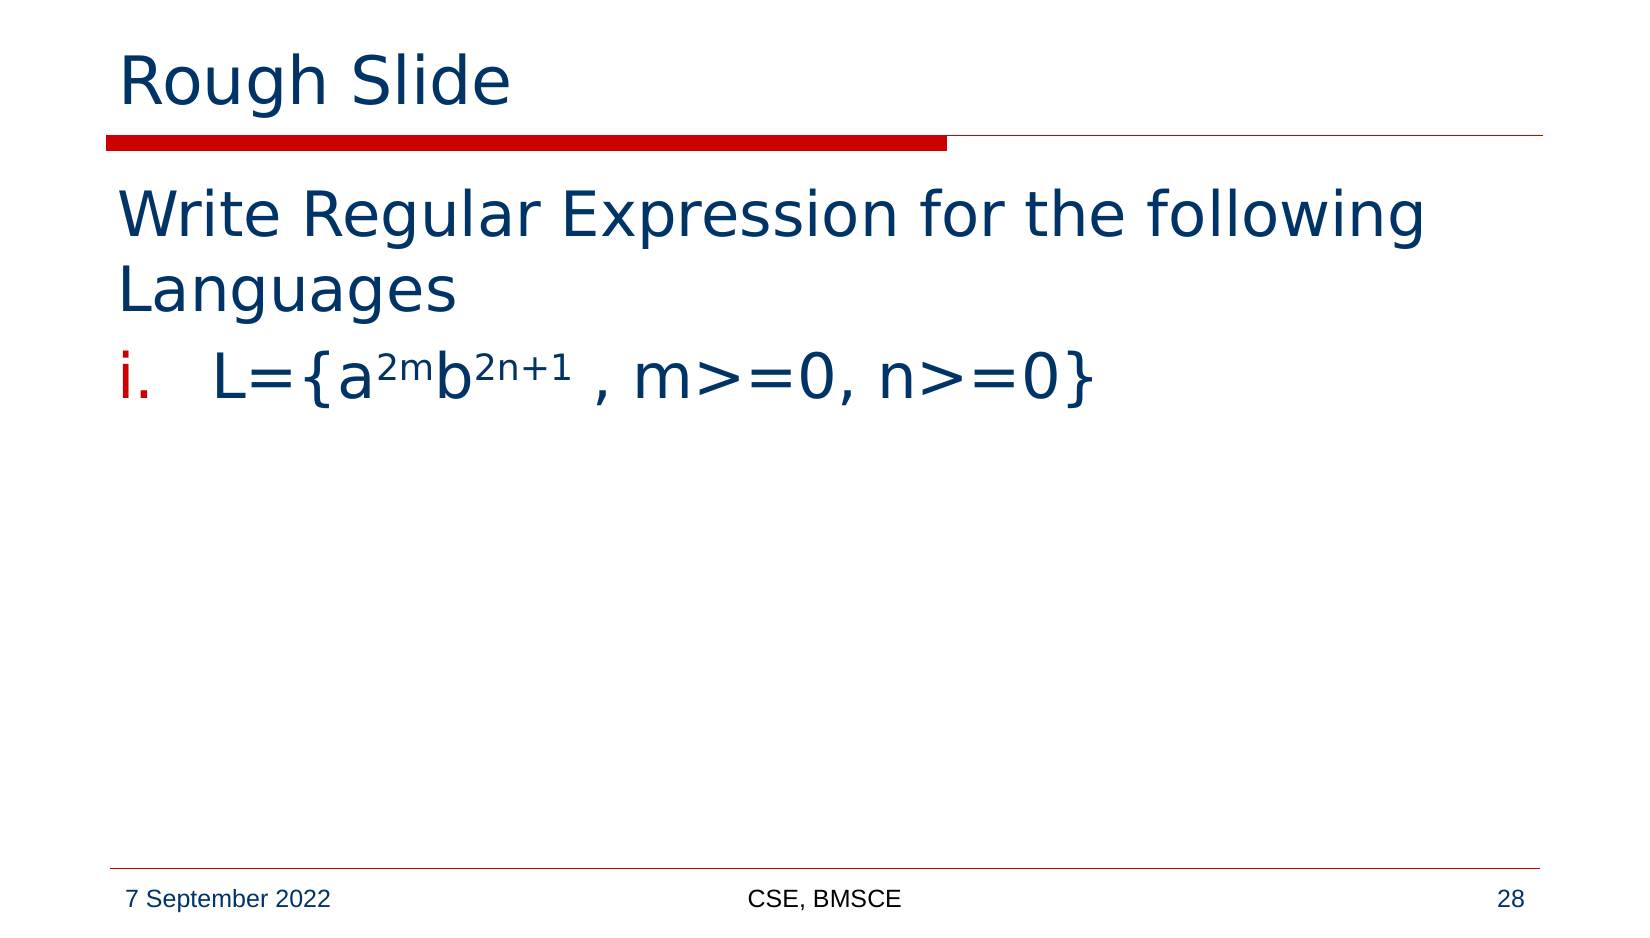

# Rough Slide
Write Regular Expression for the following Languages
L={a2mb2n+1 , m>=0, n>=0}
CSE, BMSCE
28
7 September 2022